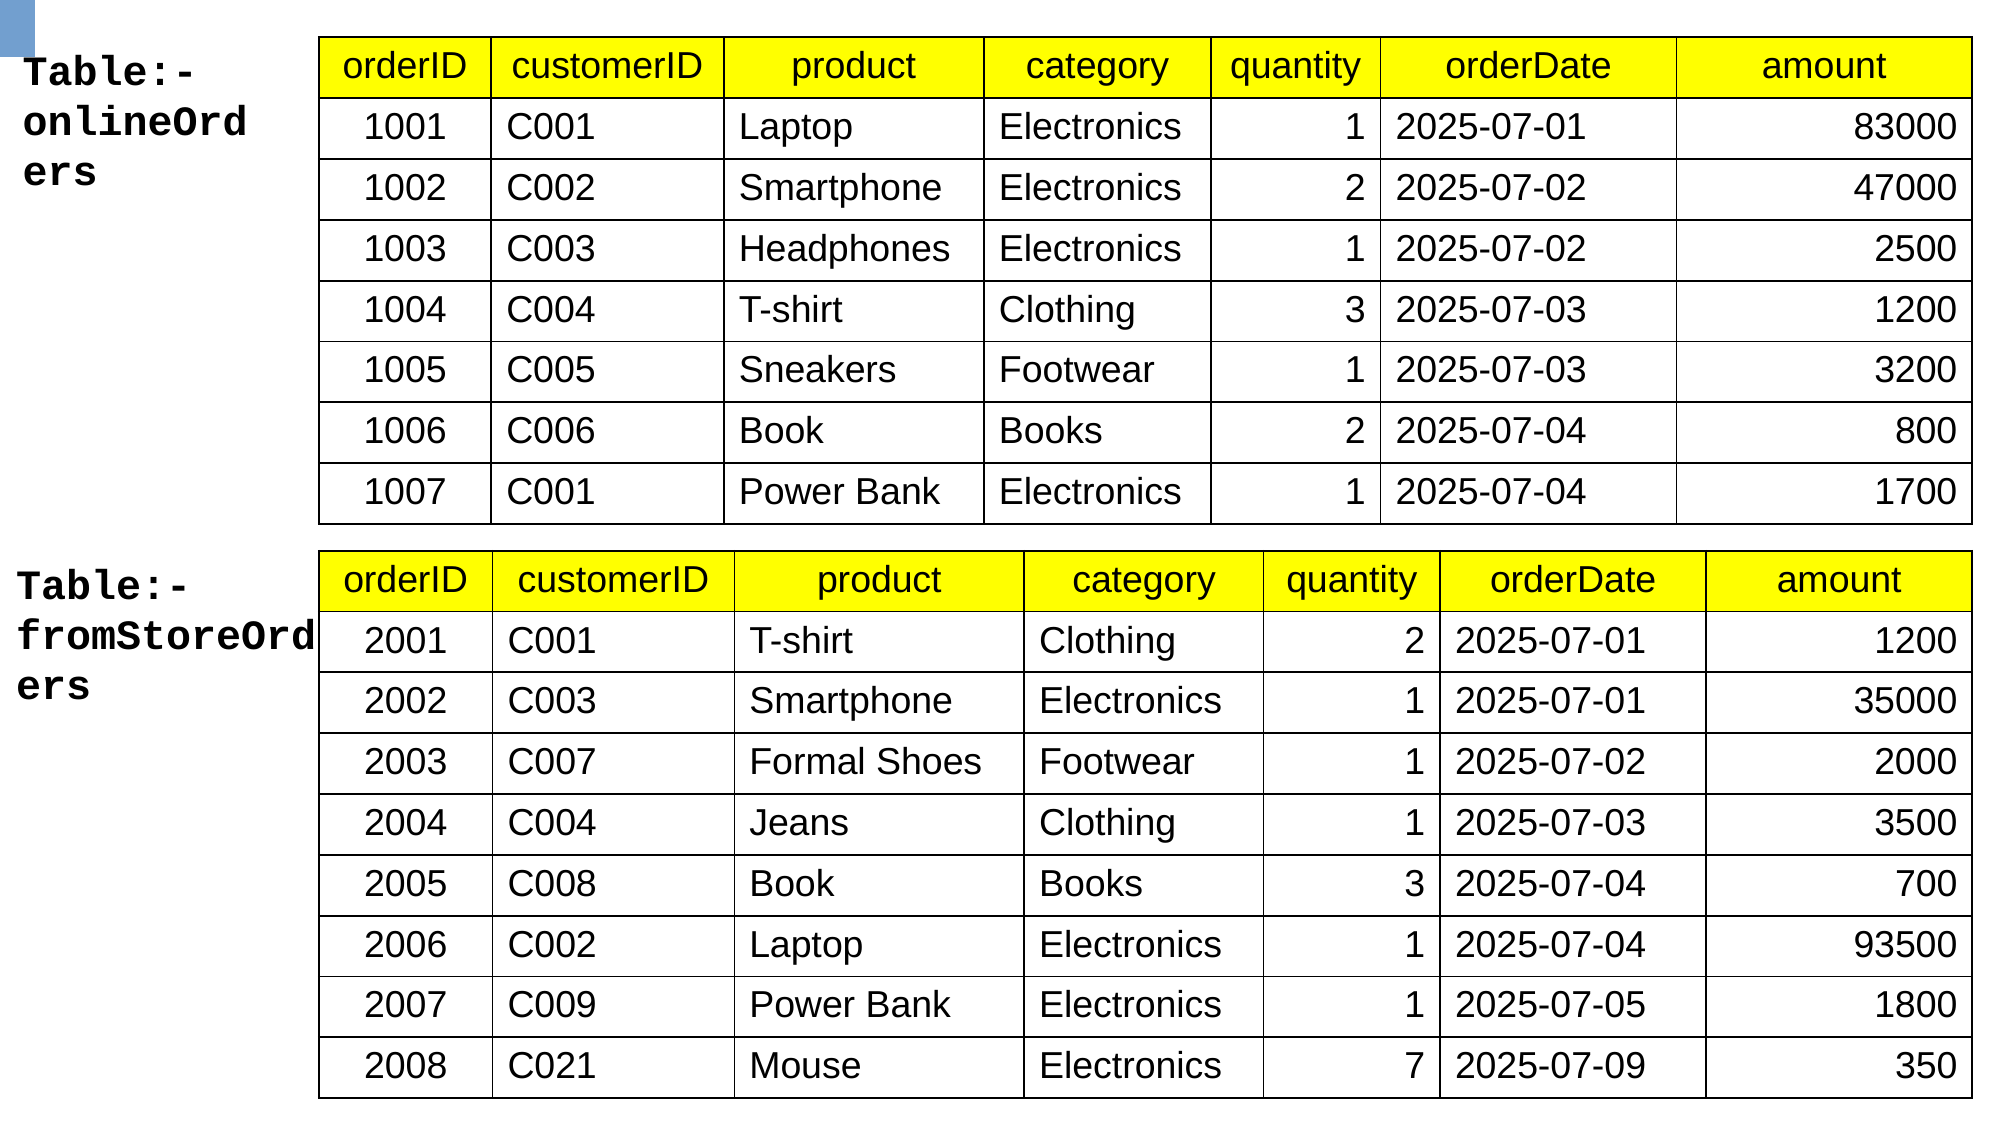

Table:- onlineOrders
| orderID | customerID | product | category | quantity | orderDate | amount |
| --- | --- | --- | --- | --- | --- | --- |
| 1001 | C001 | Laptop | Electronics | 1 | 2025-07-01 | 83000 |
| 1002 | C002 | Smartphone | Electronics | 2 | 2025-07-02 | 47000 |
| 1003 | C003 | Headphones | Electronics | 1 | 2025-07-02 | 2500 |
| 1004 | C004 | T-shirt | Clothing | 3 | 2025-07-03 | 1200 |
| 1005 | C005 | Sneakers | Footwear | 1 | 2025-07-03 | 3200 |
| 1006 | C006 | Book | Books | 2 | 2025-07-04 | 800 |
| 1007 | C001 | Power Bank | Electronics | 1 | 2025-07-04 | 1700 |
Table:- fromStoreOrders
| orderID | customerID | product | category | quantity | orderDate | amount |
| --- | --- | --- | --- | --- | --- | --- |
| 2001 | C001 | T-shirt | Clothing | 2 | 2025-07-01 | 1200 |
| 2002 | C003 | Smartphone | Electronics | 1 | 2025-07-01 | 35000 |
| 2003 | C007 | Formal Shoes | Footwear | 1 | 2025-07-02 | 2000 |
| 2004 | C004 | Jeans | Clothing | 1 | 2025-07-03 | 3500 |
| 2005 | C008 | Book | Books | 3 | 2025-07-04 | 700 |
| 2006 | C002 | Laptop | Electronics | 1 | 2025-07-04 | 93500 |
| 2007 | C009 | Power Bank | Electronics | 1 | 2025-07-05 | 1800 |
| 2008 | C021 | Mouse | Electronics | 7 | 2025-07-09 | 350 |